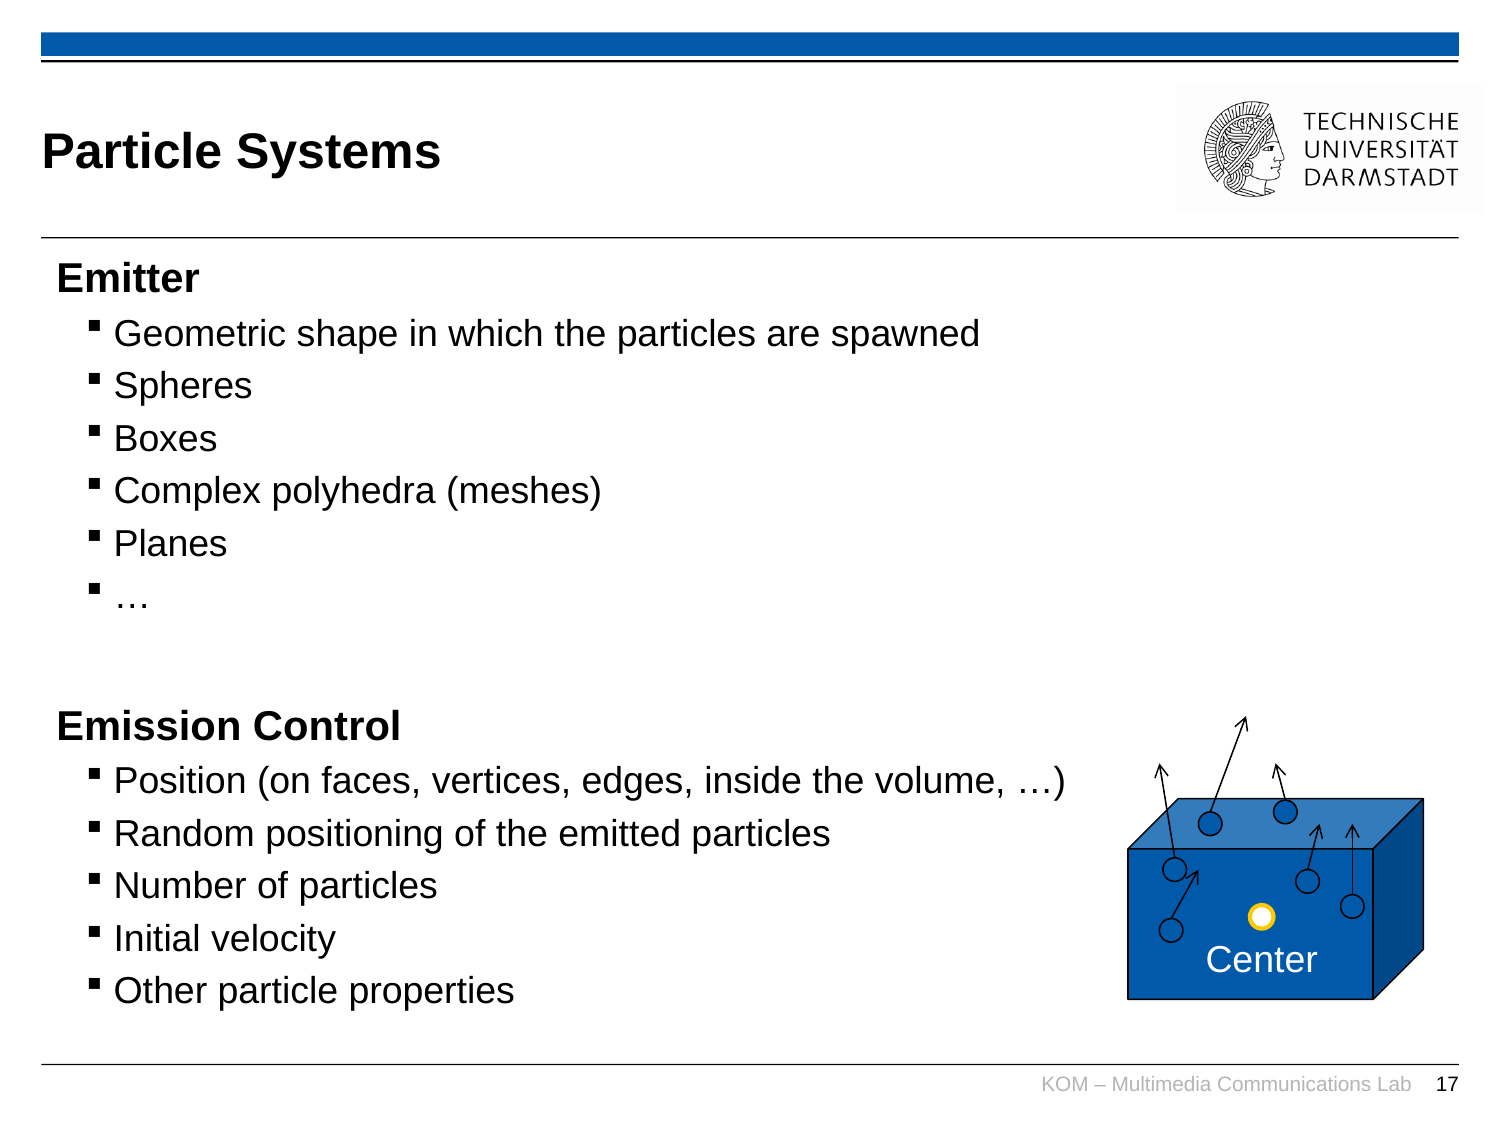

# Particle Systems
Emitter
Geometric shape in which the particles are spawned
Spheres
Boxes
Complex polyhedra (meshes)
Planes
…

Emission Control
Position (on faces, vertices, edges, inside the volume, …)
Random positioning of the emitted particles
Number of particles
Initial velocity
Other particle properties

Center